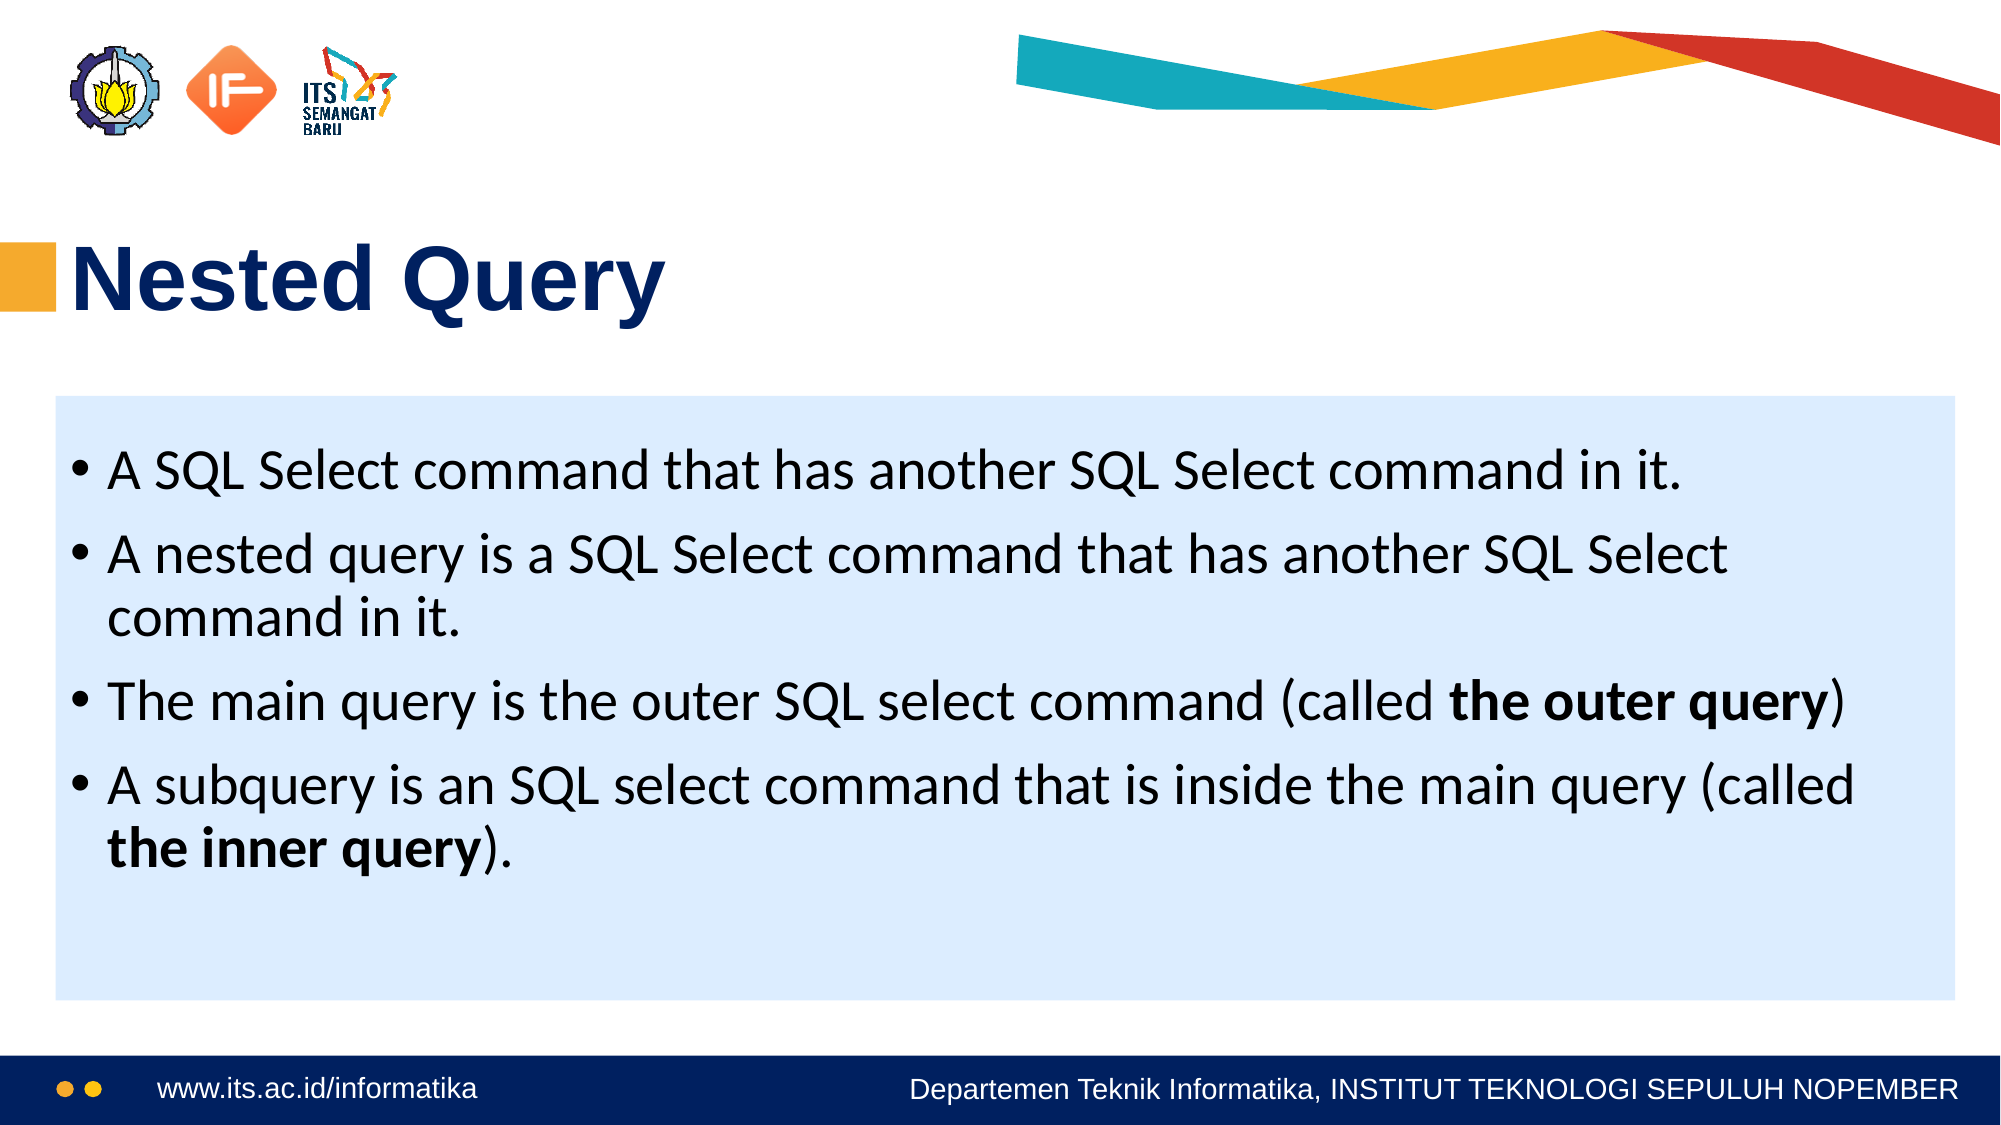

# Nested Query

A SQL Select command that has another SQL Select command in it.
A nested query is a SQL Select command that has another SQL Select command in it.
The main query is the outer SQL select command (called the outer query)
A subquery is an SQL select command that is inside the main query (called the inner query).